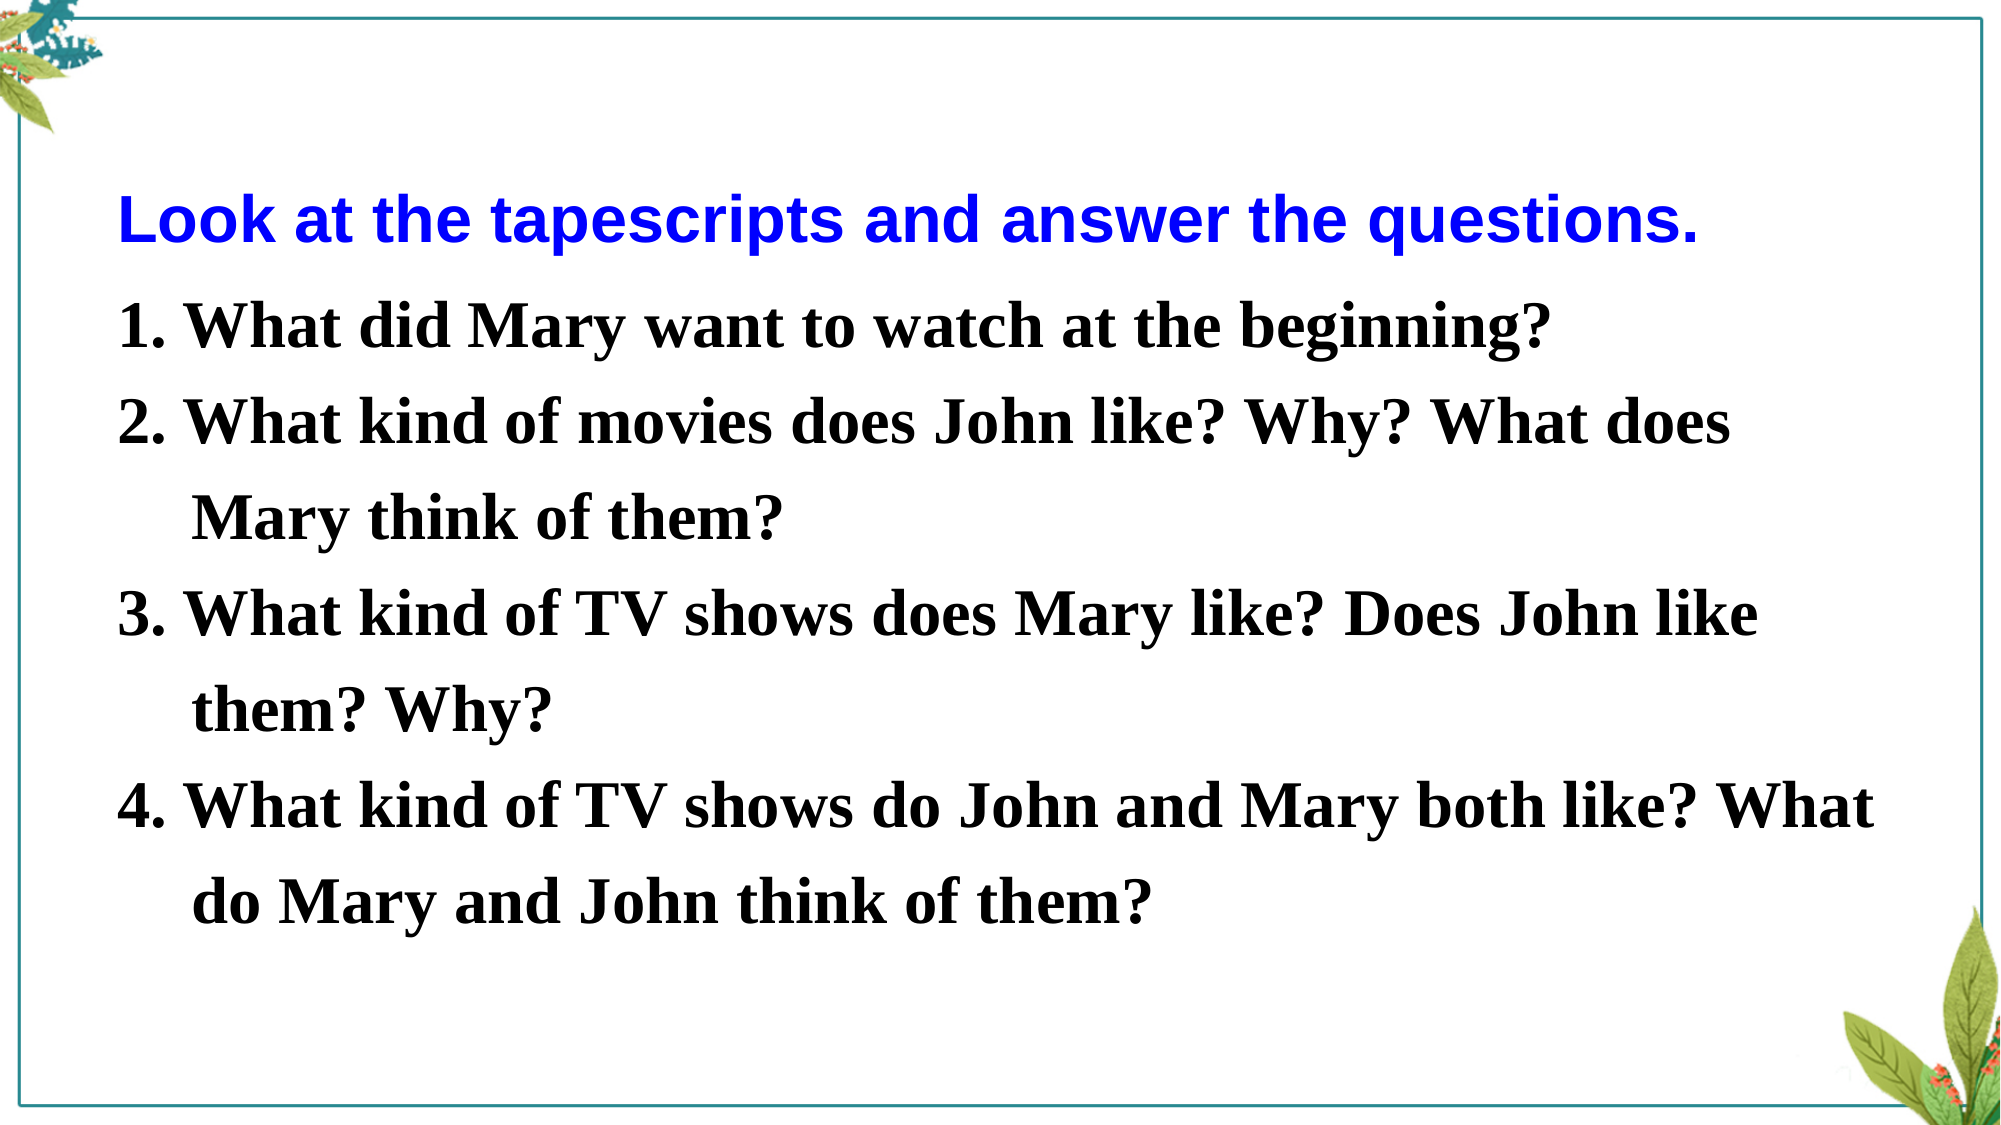

Look at the tapescripts and answer the questions.
1. What did Mary want to watch at the beginning?
2. What kind of movies does John like? Why? What does Mary think of them?
3. What kind of TV shows does Mary like? Does John like them? Why?
4. What kind of TV shows do John and Mary both like? What do Mary and John think of them?